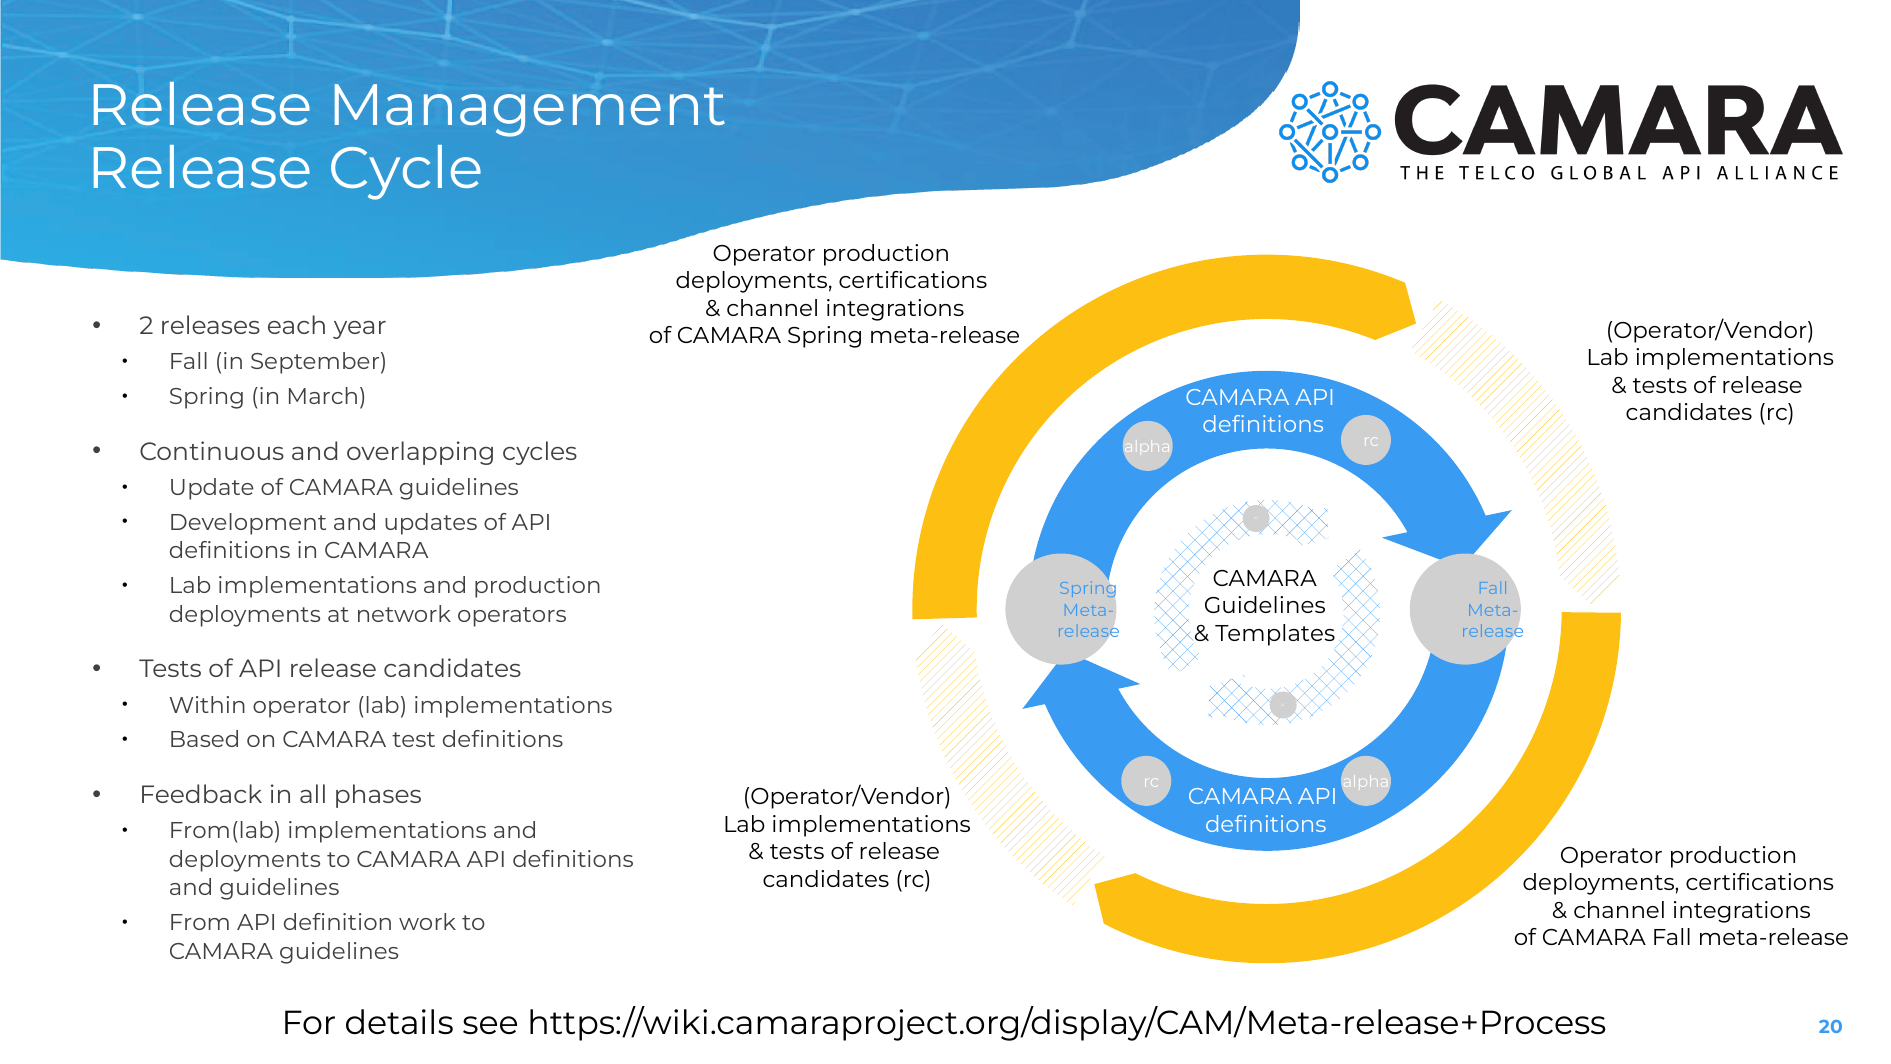

# Release Management Release Cycle
Operator production
deployments, certifications
& channel integrations
of CAMARA Spring meta-release

(Operator/Vendor)
Lab implementations
& tests of release
candidates (rc)
2 releases each year
Fall (in September)
Spring (in March)
Continuous and overlapping cycles
Update of CAMARA guidelines
Development and updates of API definitions in CAMARA
Lab implementations and production deployments at network operators
Tests of API release candidates
Within operator (lab) implementations
Based on CAMARA test definitions
Feedback in all phases
From(lab) implementations and  deployments to CAMARA API definitions and guidelines
From API definition work to
CAMARA guidelines

rc
alpha
Spring
Meta-
release
Fall
Meta-
release
rc
alpha
CAMARA API
definitions

RC
CAMARA
Guidelines
& Templates
RC
(Operator/Vendor)
Lab implementations
& tests of release
candidates (rc)
CAMARA API
definitions
Operator production
deployments, certifications
& channel integrations
of CAMARA Fall meta-release
For details see https://wiki.camaraproject.org/display/CAM/Meta-release+Process